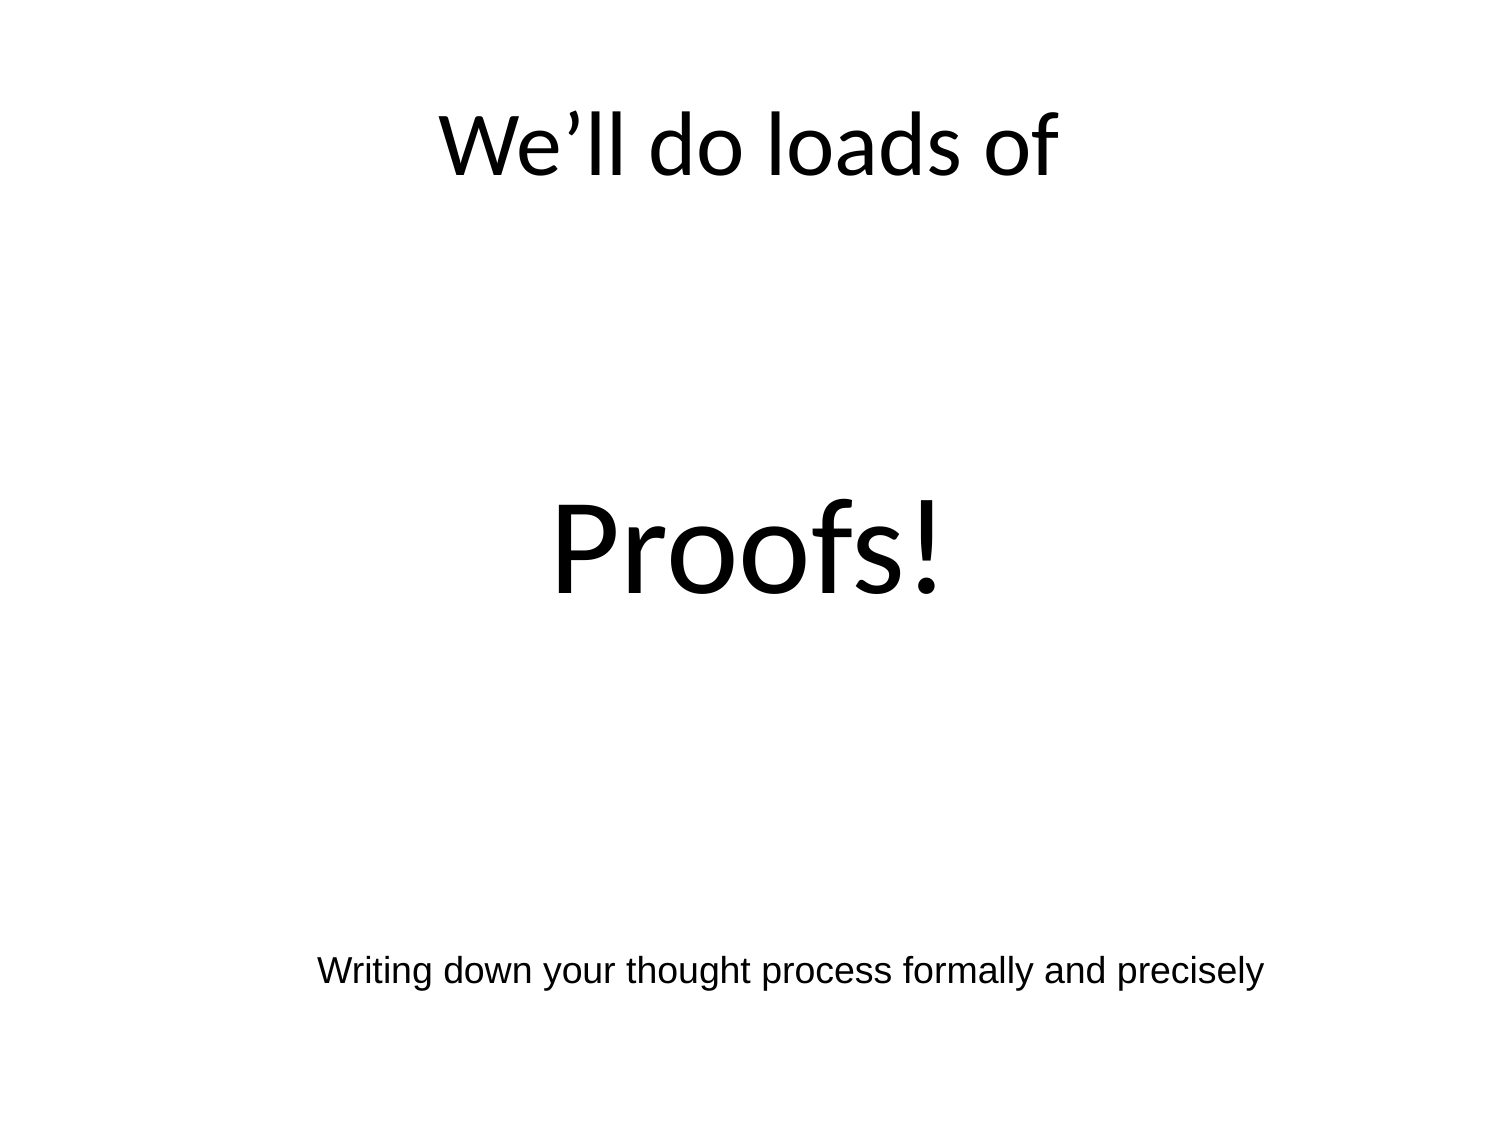

# We’ll do loads of
Proofs!
Writing down your thought process formally and precisely